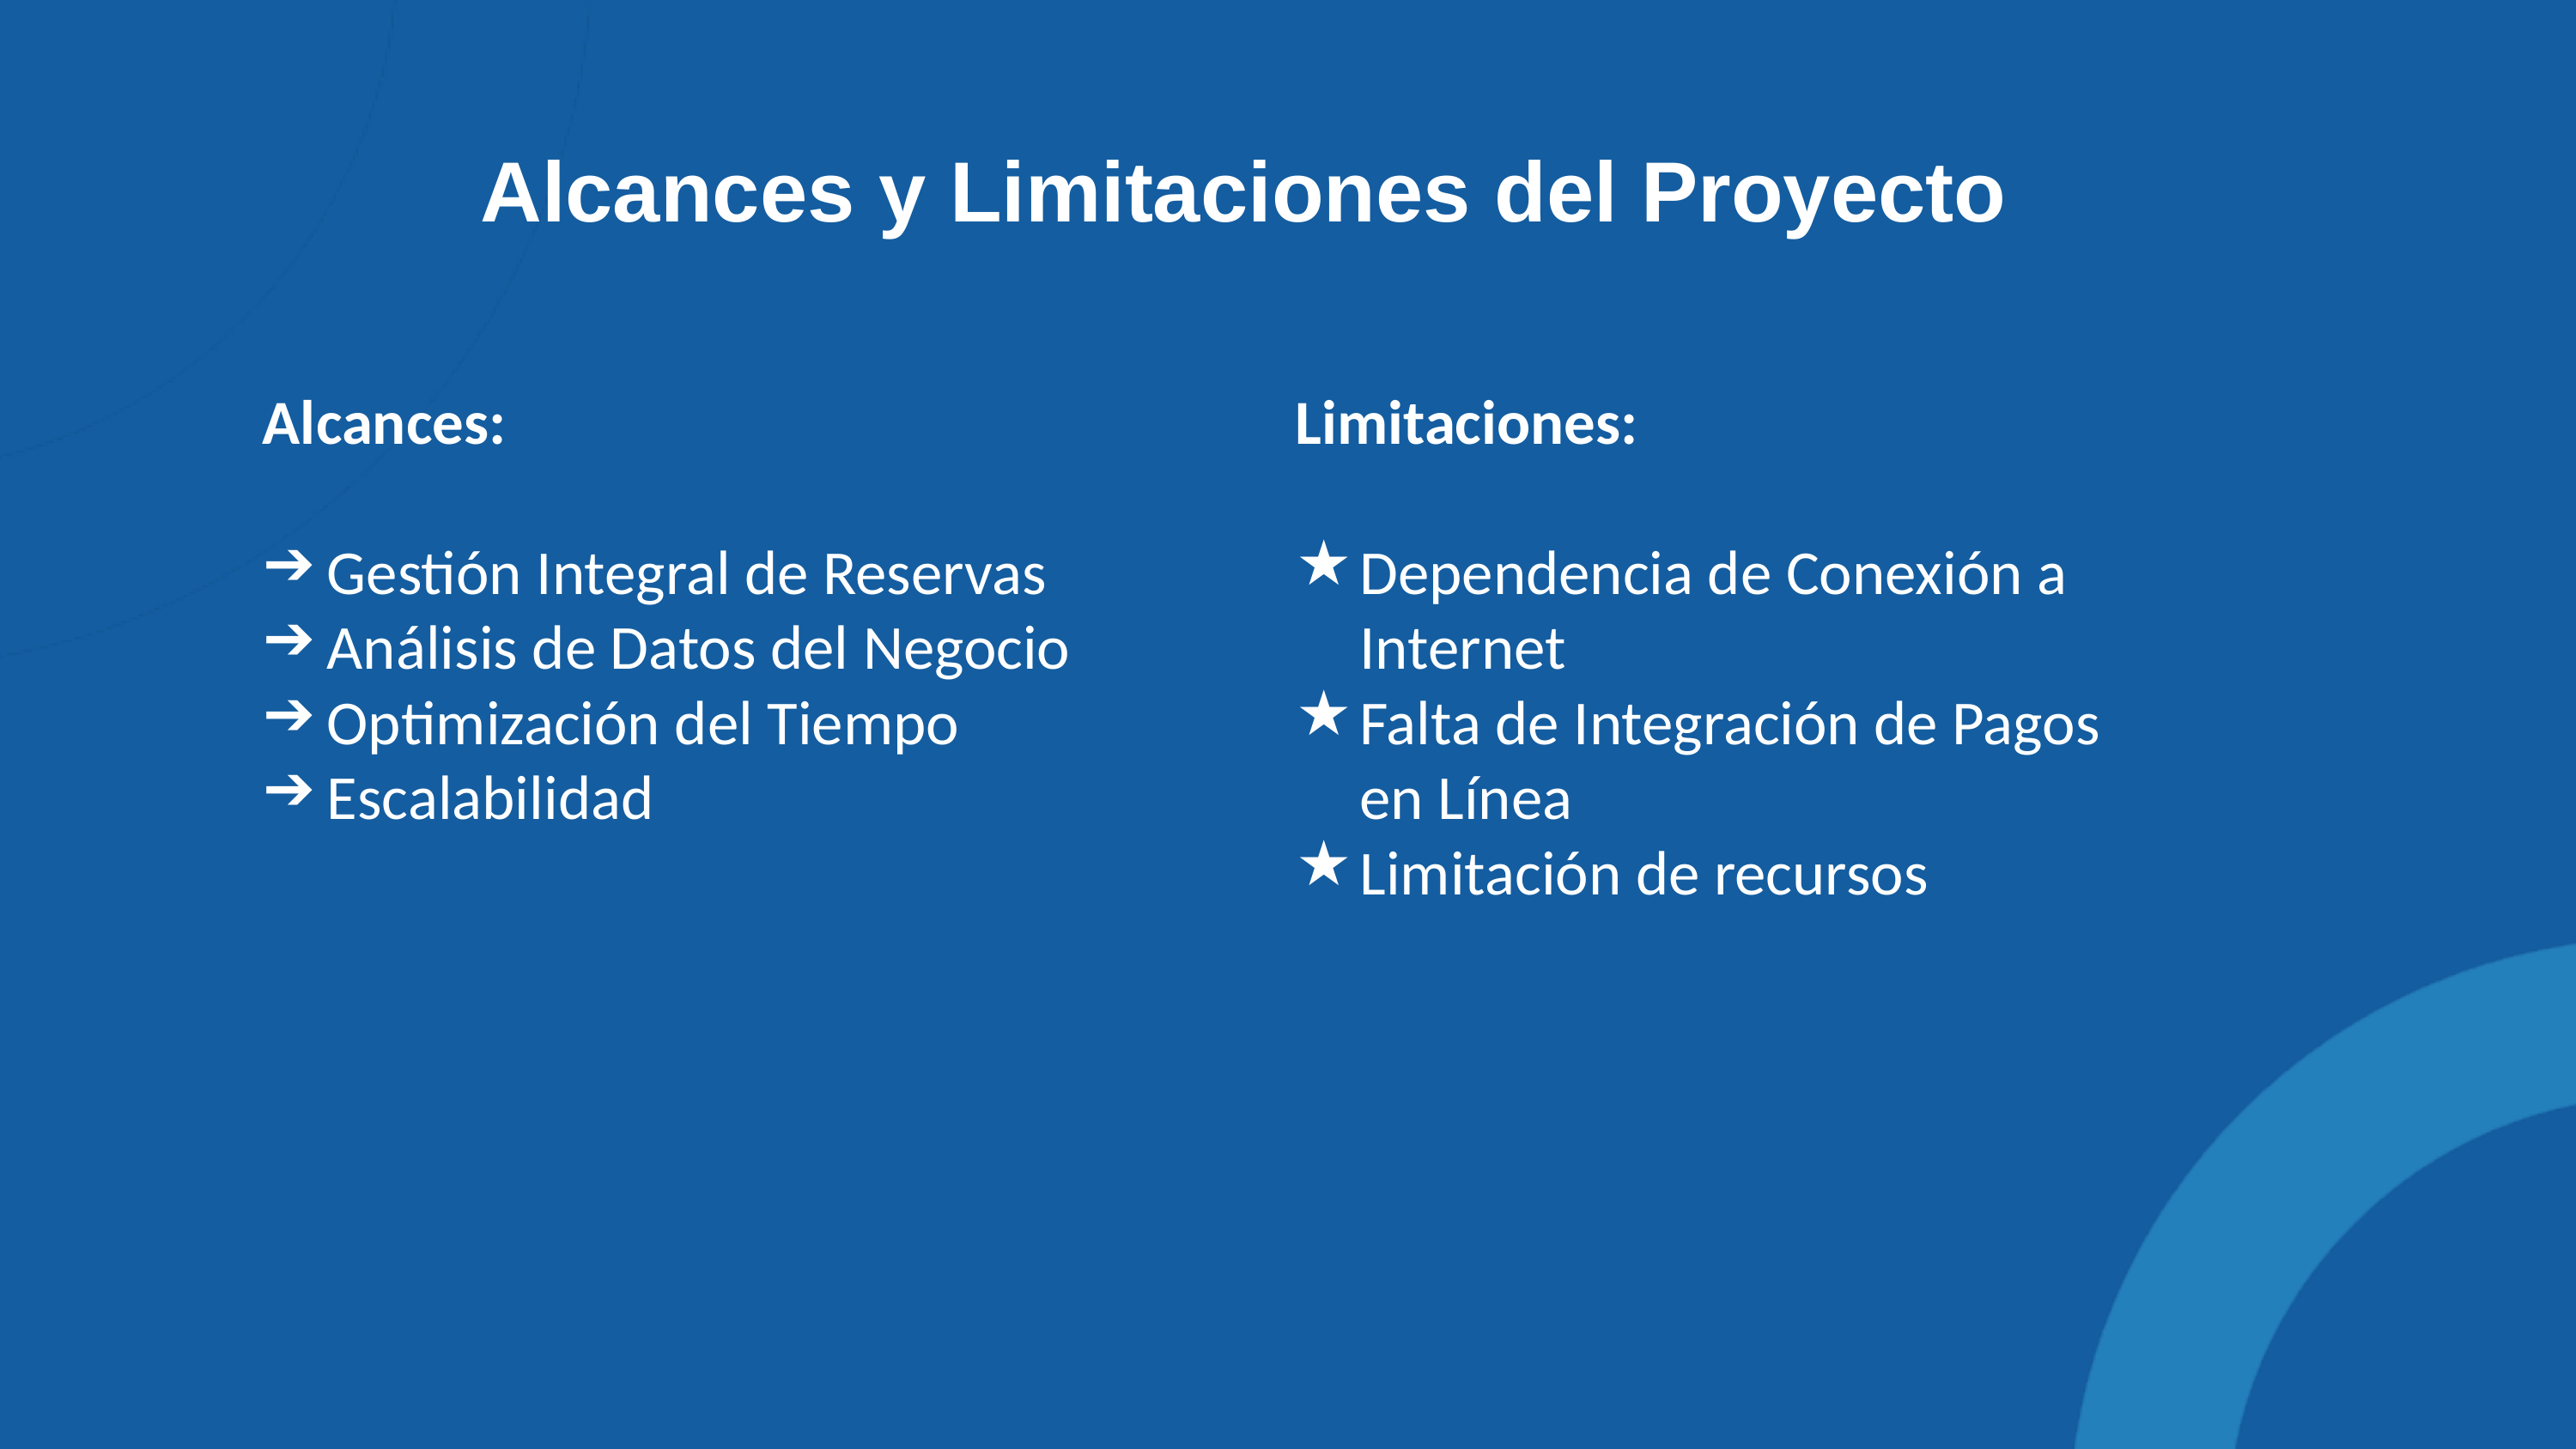

Alcances y Limitaciones del Proyecto

Alcances:

Gestión Integral de Reservas
Análisis de Datos del Negocio
Optimización del Tiempo
Escalabilidad
Limitaciones:

Dependencia de Conexión a Internet
Falta de Integración de Pagos en Línea
Limitación de recursos